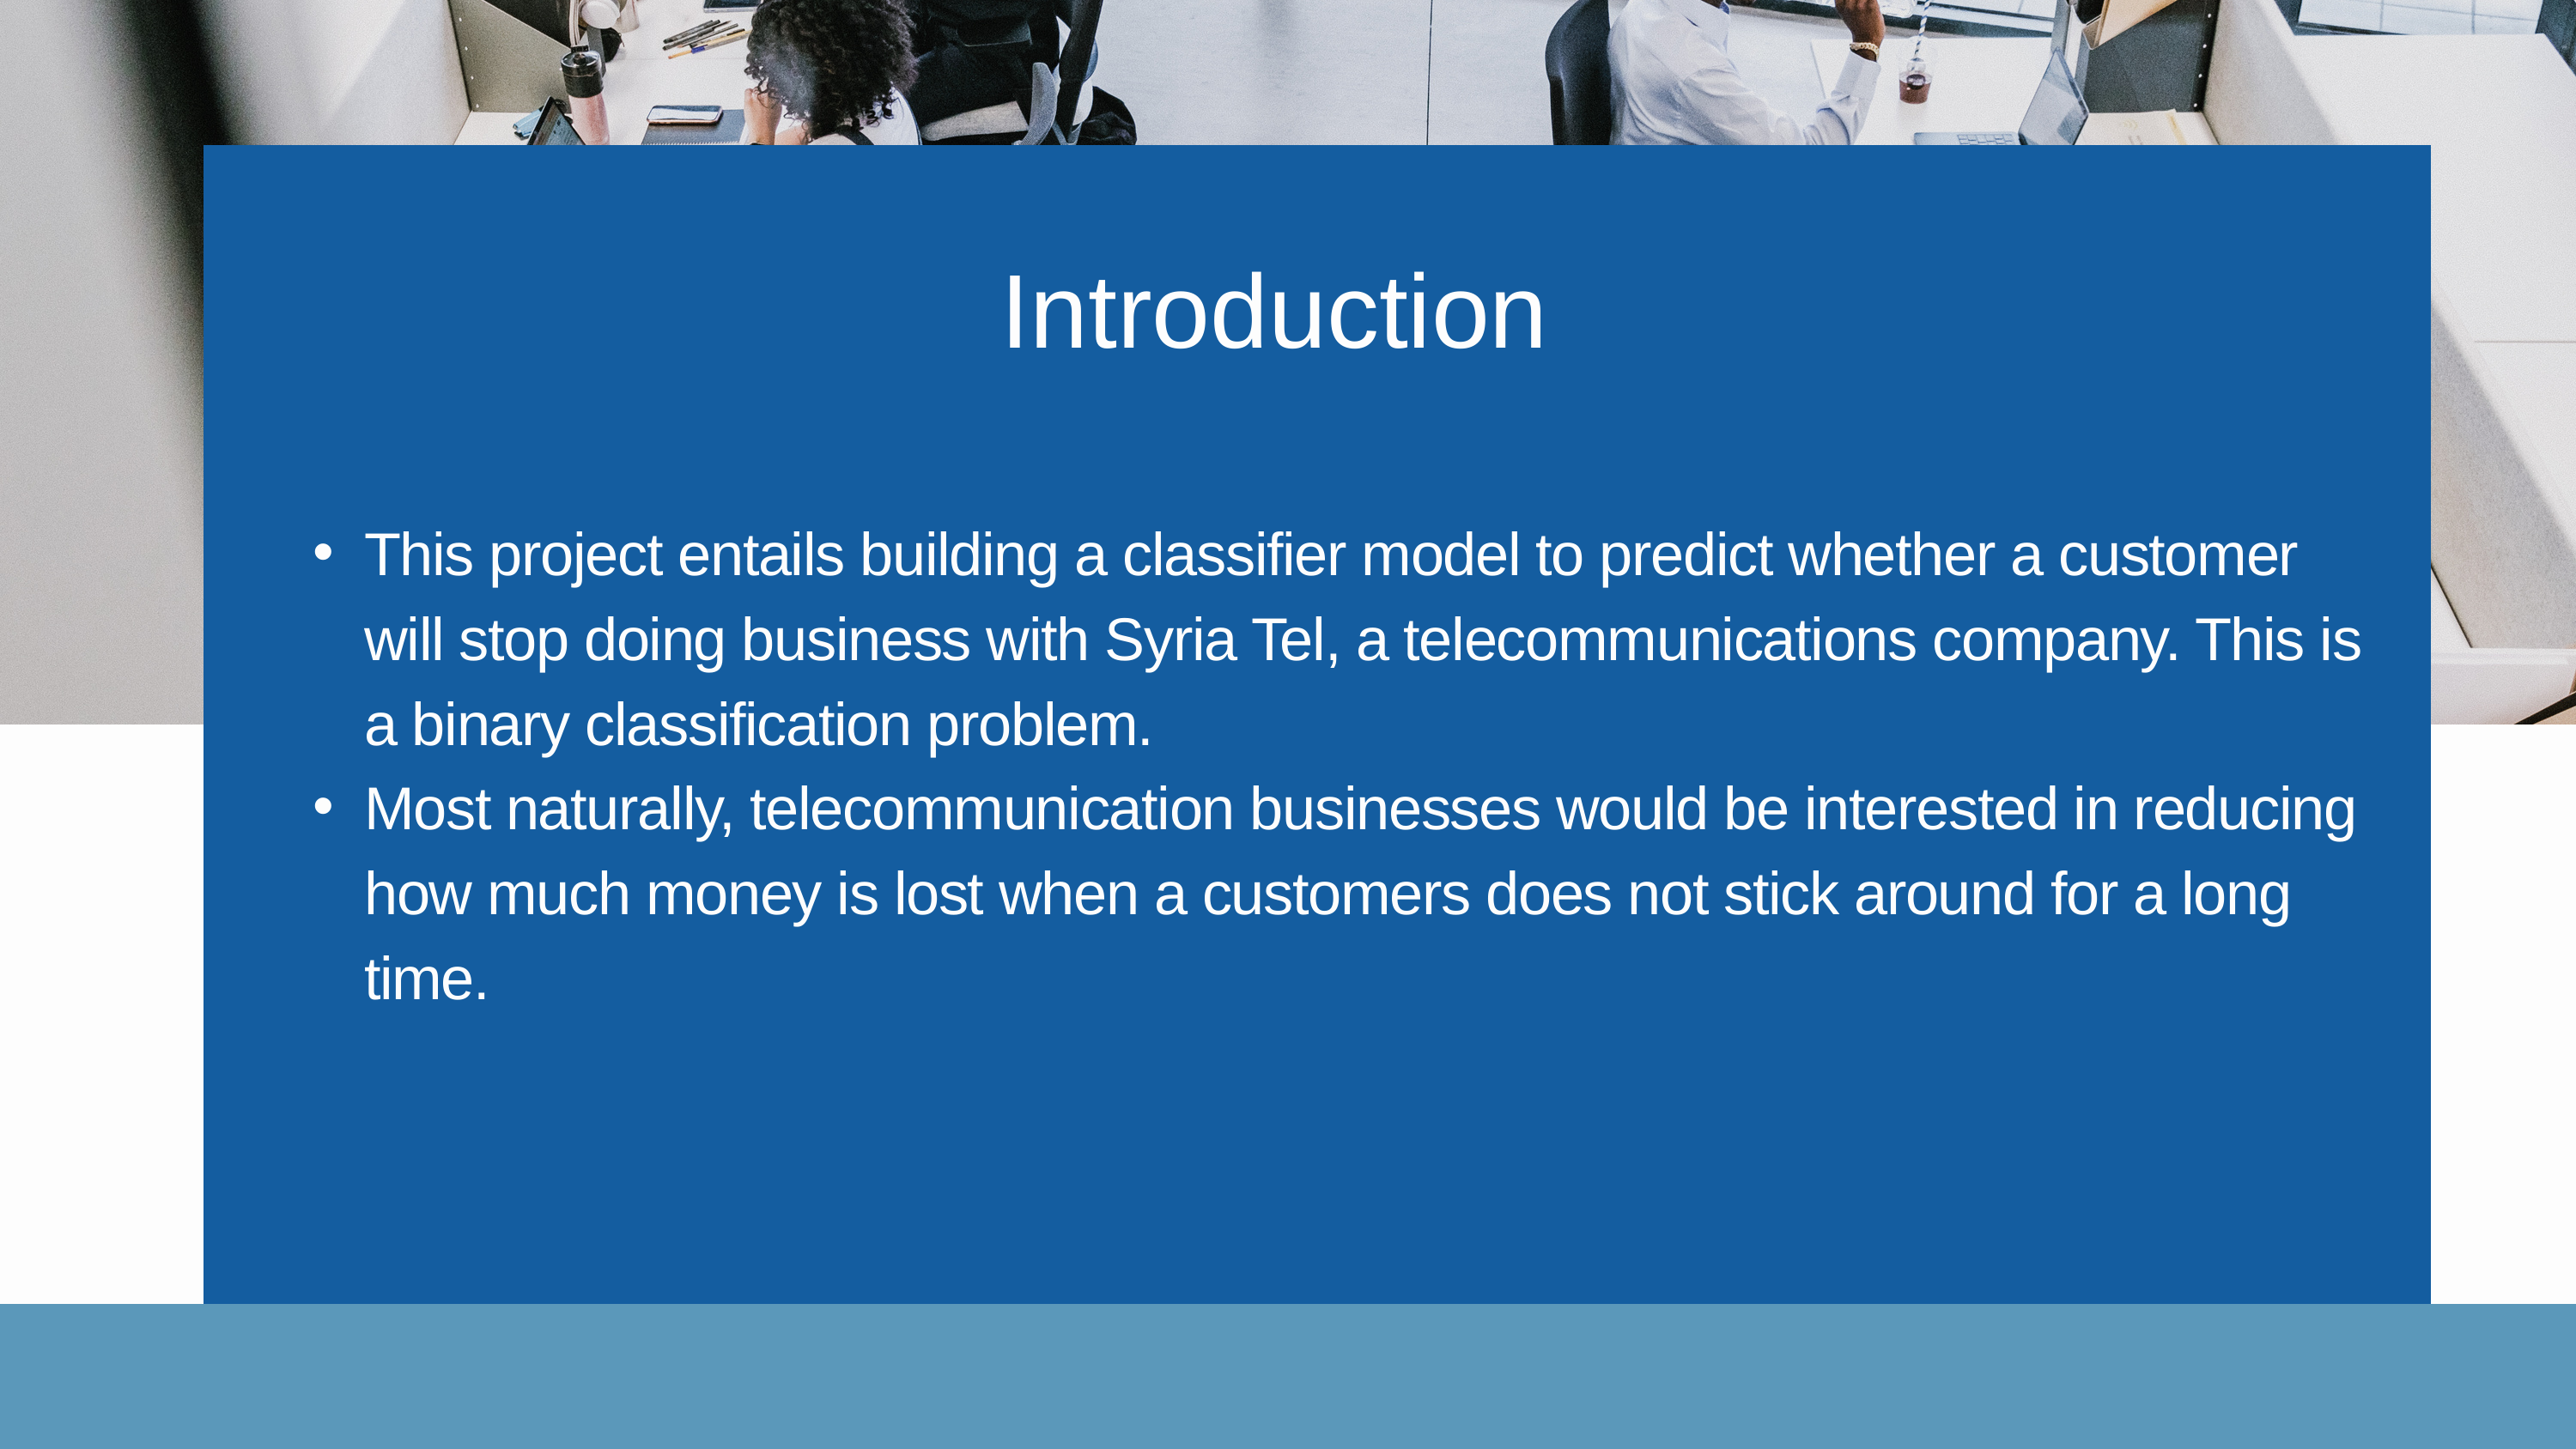

Introduction
This project entails building a classifier model to predict whether a customer will stop doing business with Syria Tel, a telecommunications company. This is a binary classification problem.
Most naturally, telecommunication businesses would be interested in reducing how much money is lost when a customers does not stick around for a long time.